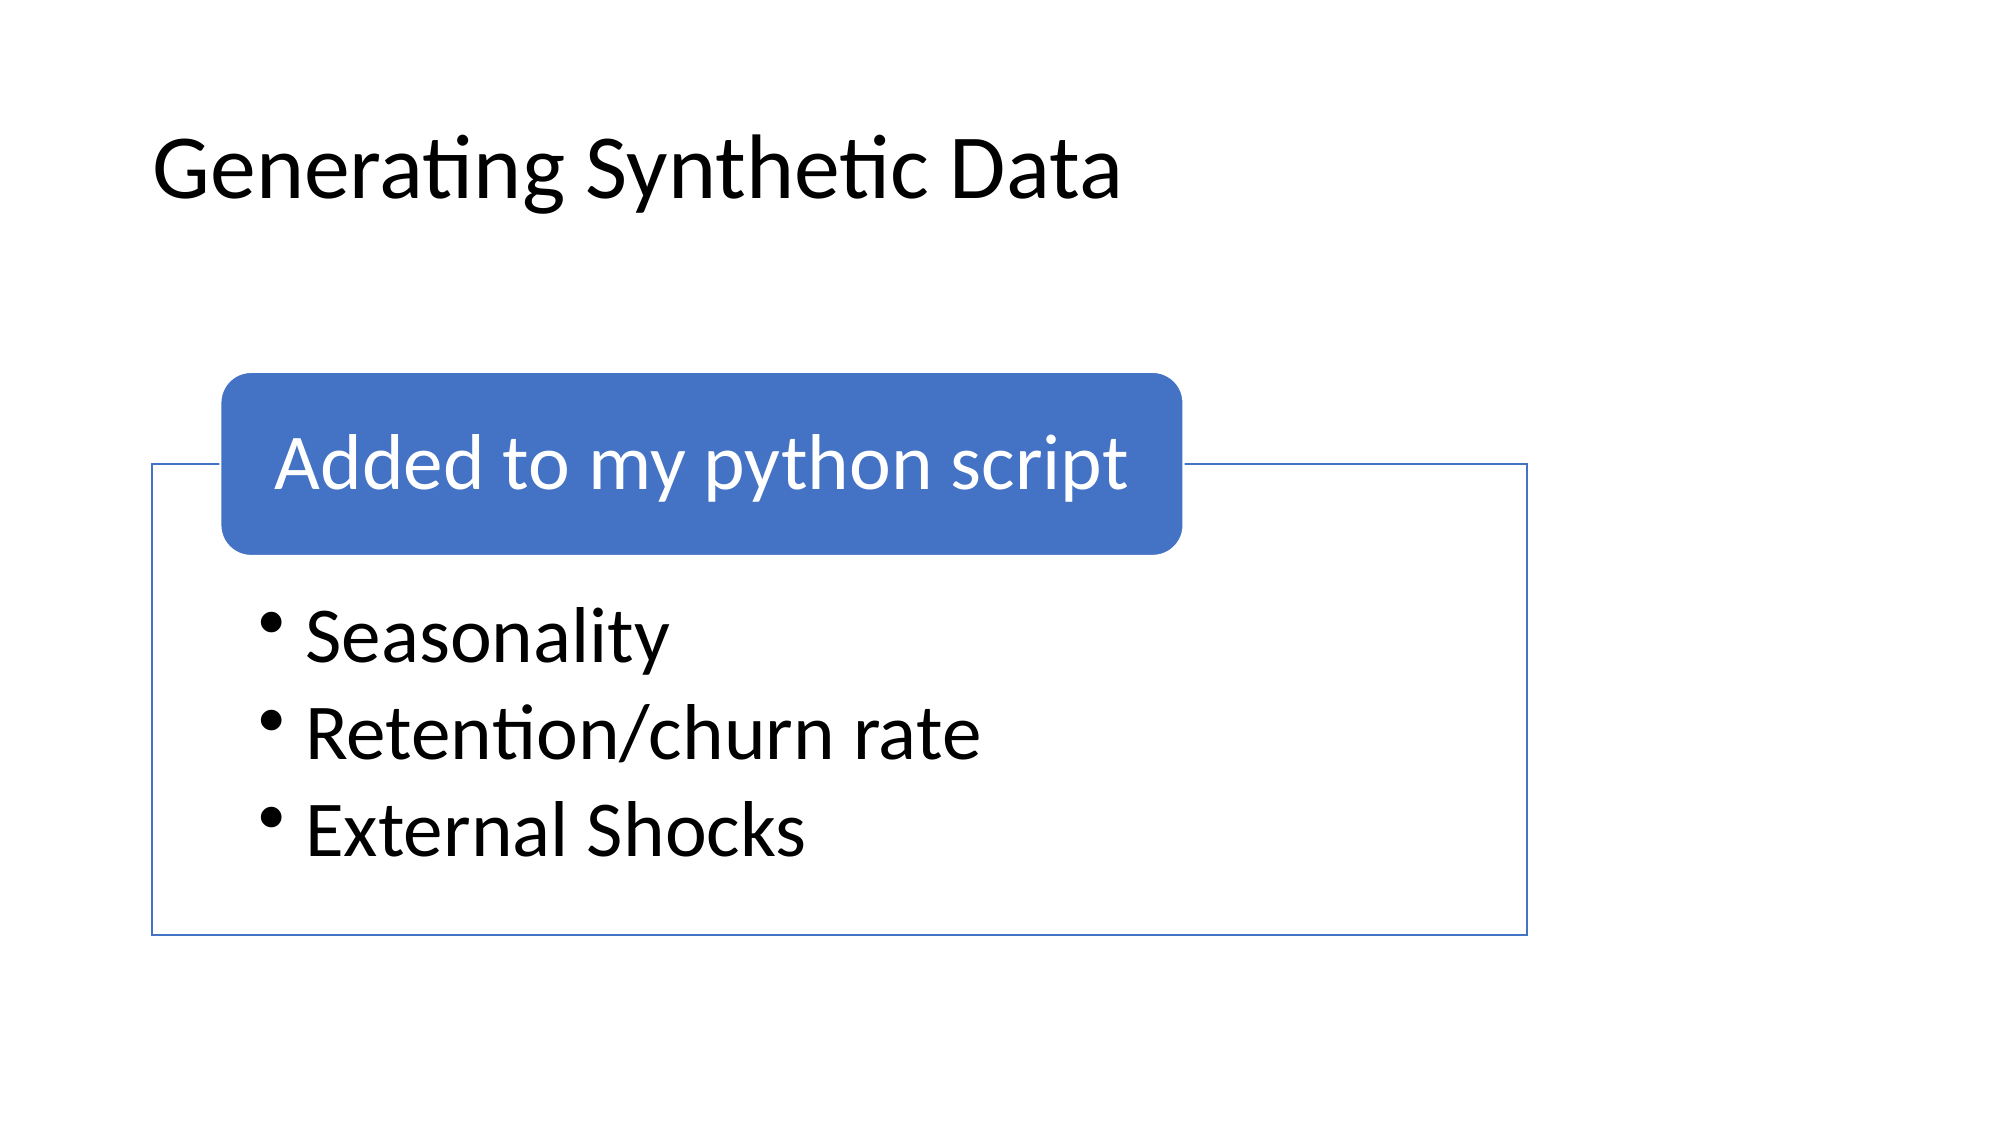

# Generating Synthetic Data
Seasonality
Retention/churn rate
External Shocks
Added to my python script